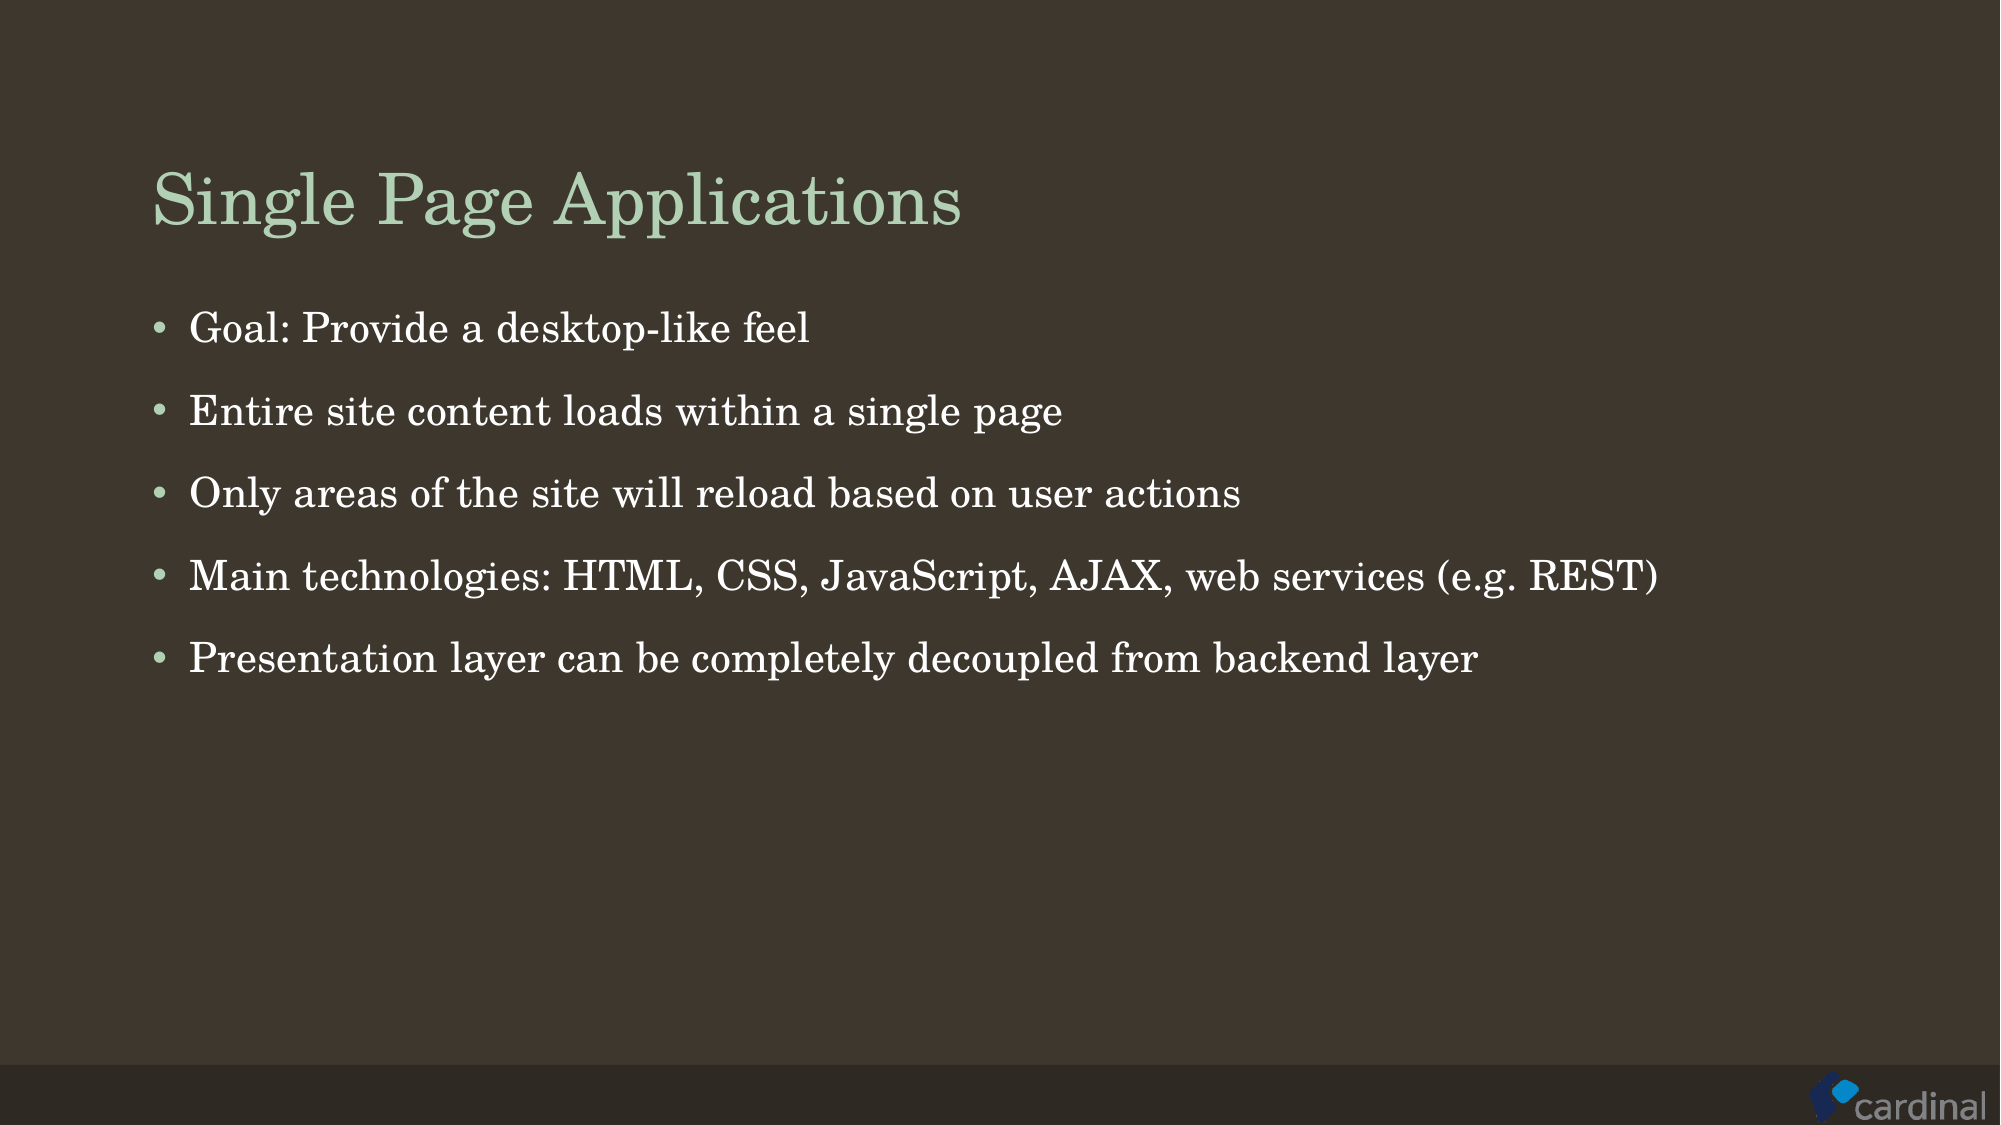

# Single Page Applications
Goal: Provide a desktop-like feel
Entire site content loads within a single page
Only areas of the site will reload based on user actions
Main technologies: HTML, CSS, JavaScript, AJAX, web services (e.g. REST)
Presentation layer can be completely decoupled from backend layer